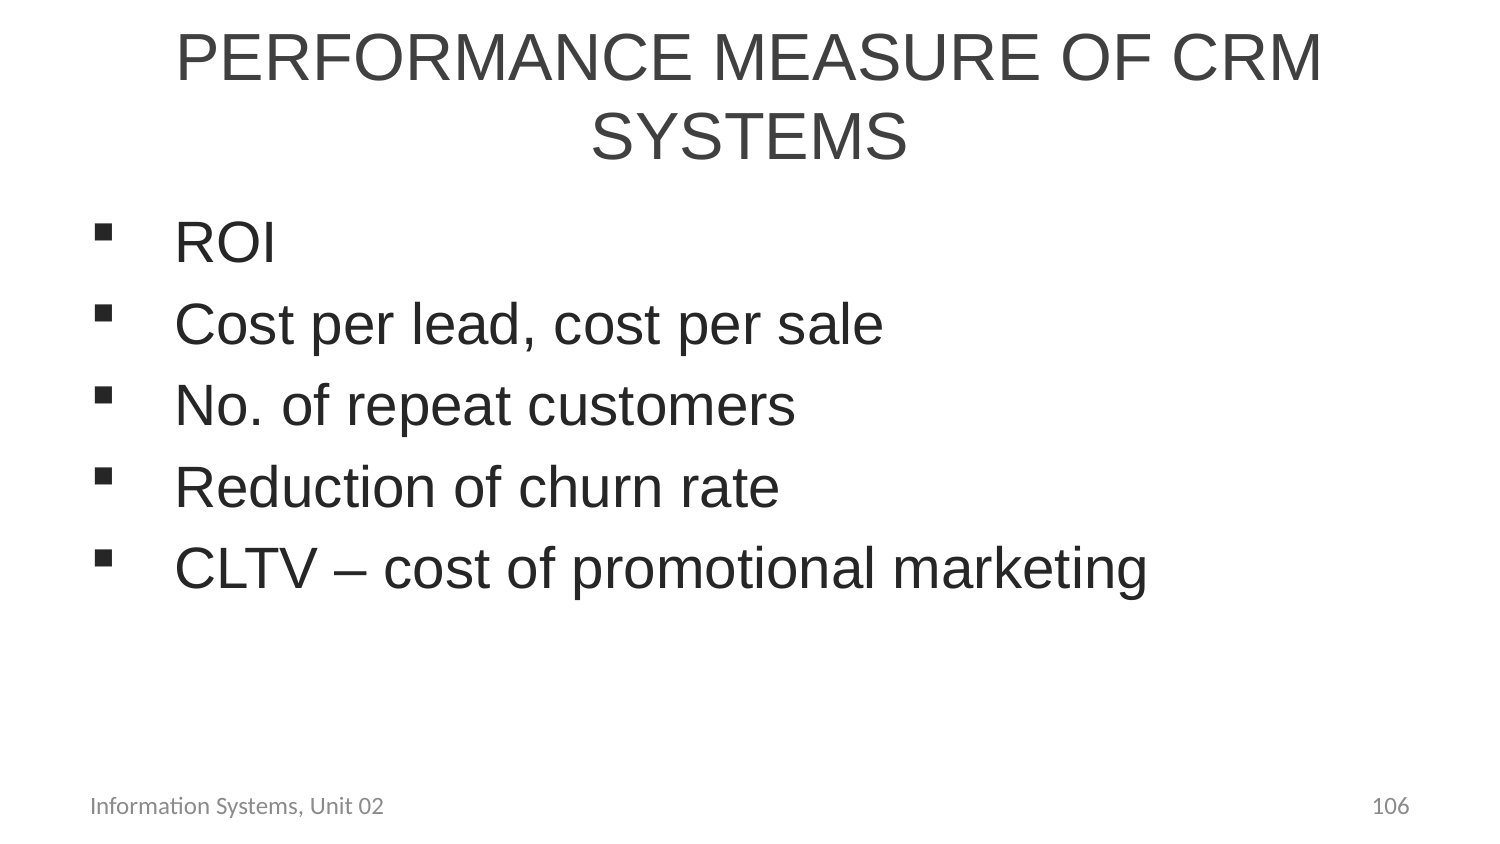

# Performance measure of CRM Systems
ROI
Cost per lead, cost per sale
No. of repeat customers
Reduction of churn rate
CLTV – cost of promotional marketing

Information Systems, Unit 02
106